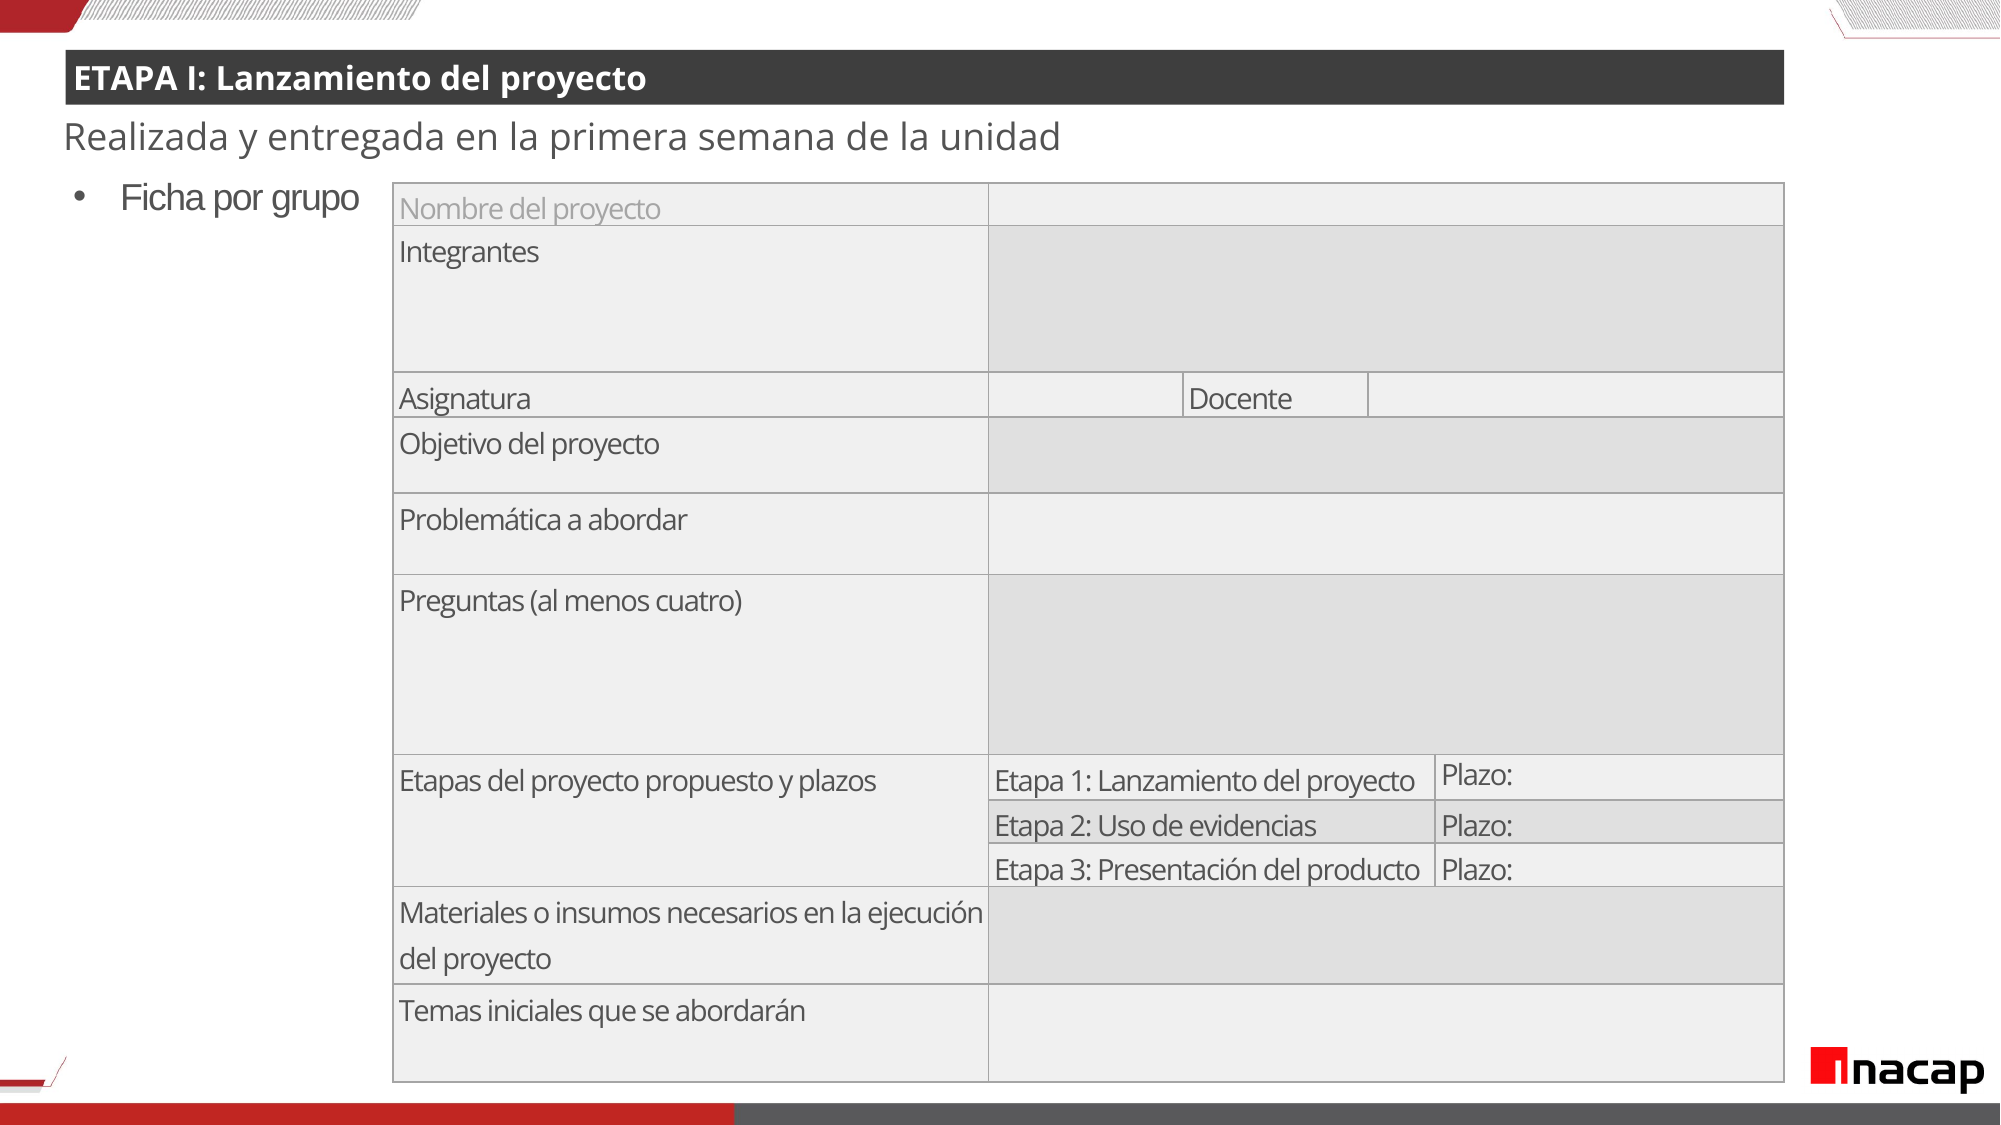

ETAPA I: Lanzamiento del proyecto
Realizada y entregada en la primera semana de la unidad
Ficha por grupo
| Nombre del proyecto |  |  |  |  |
| --- | --- | --- | --- | --- |
| Integrantes |  |  |  |  |
| Asignatura |  | Docente |  |  |
| Objetivo del proyecto |  |  |  |  |
| Problemática a abordar |  |  |  |  |
| Preguntas (al menos cuatro) |  |  |  |  |
| Etapas del proyecto propuesto y plazos | Etapa 1: Lanzamiento del proyecto |  |  | Plazo: |
|  | Etapa 2: Uso de evidencias |  |  | Plazo: |
|  | Etapa 3: Presentación del producto |  |  | Plazo: |
| Materiales o insumos necesarios en la ejecución del proyecto |  |  |  |  |
| Temas iniciales que se abordarán |  |  |  |  |